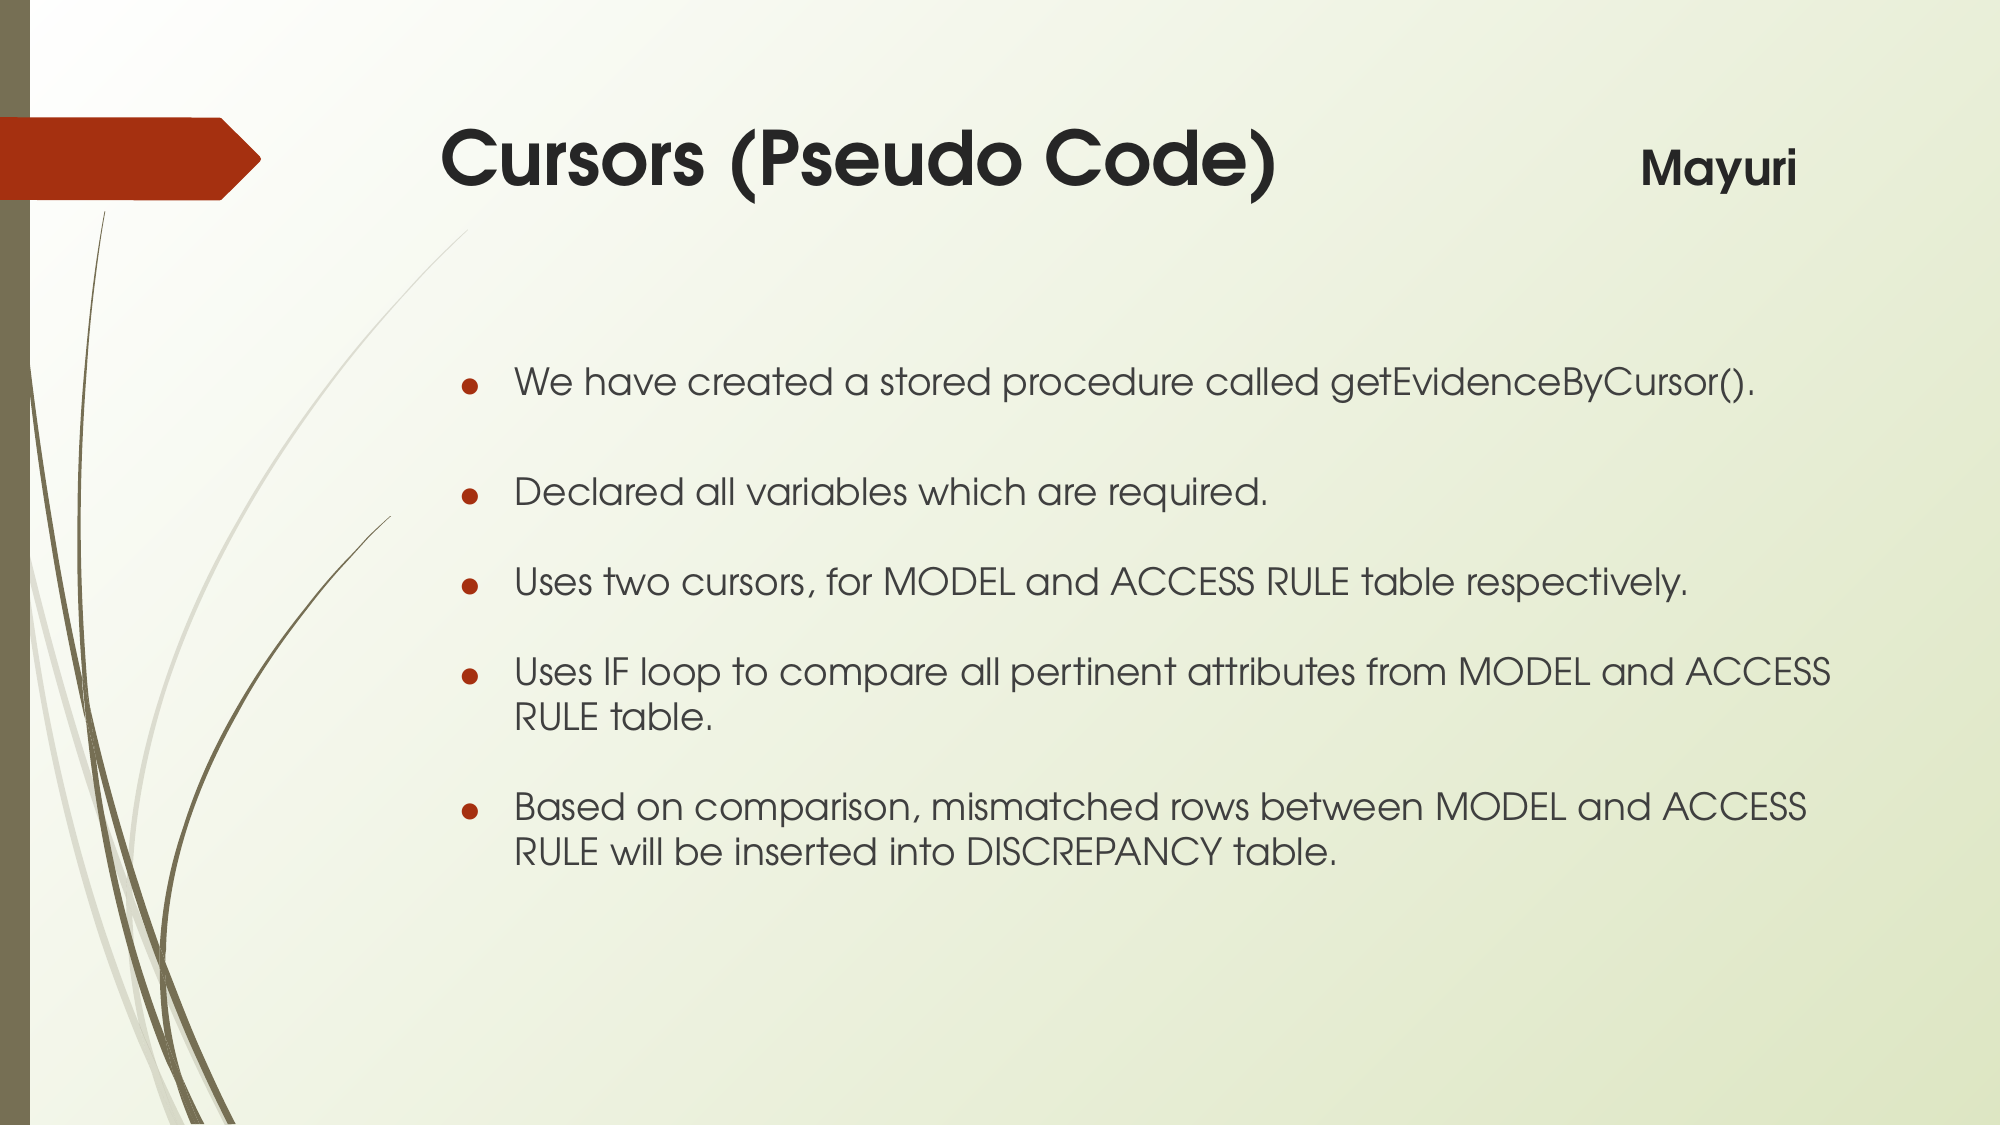

# Cursors (Pseudo Code)			Mayuri

We have created a stored procedure called getEvidenceByCursor().

Declared all variables which are required.

Uses two cursors, for MODEL and ACCESS RULE table respectively.

Uses IF loop to compare all pertinent attributes from MODEL and ACCESS	RULE table.

Based on comparison, mismatched rows between MODEL and ACCESS	RULE will be inserted into DISCREPANCY table.